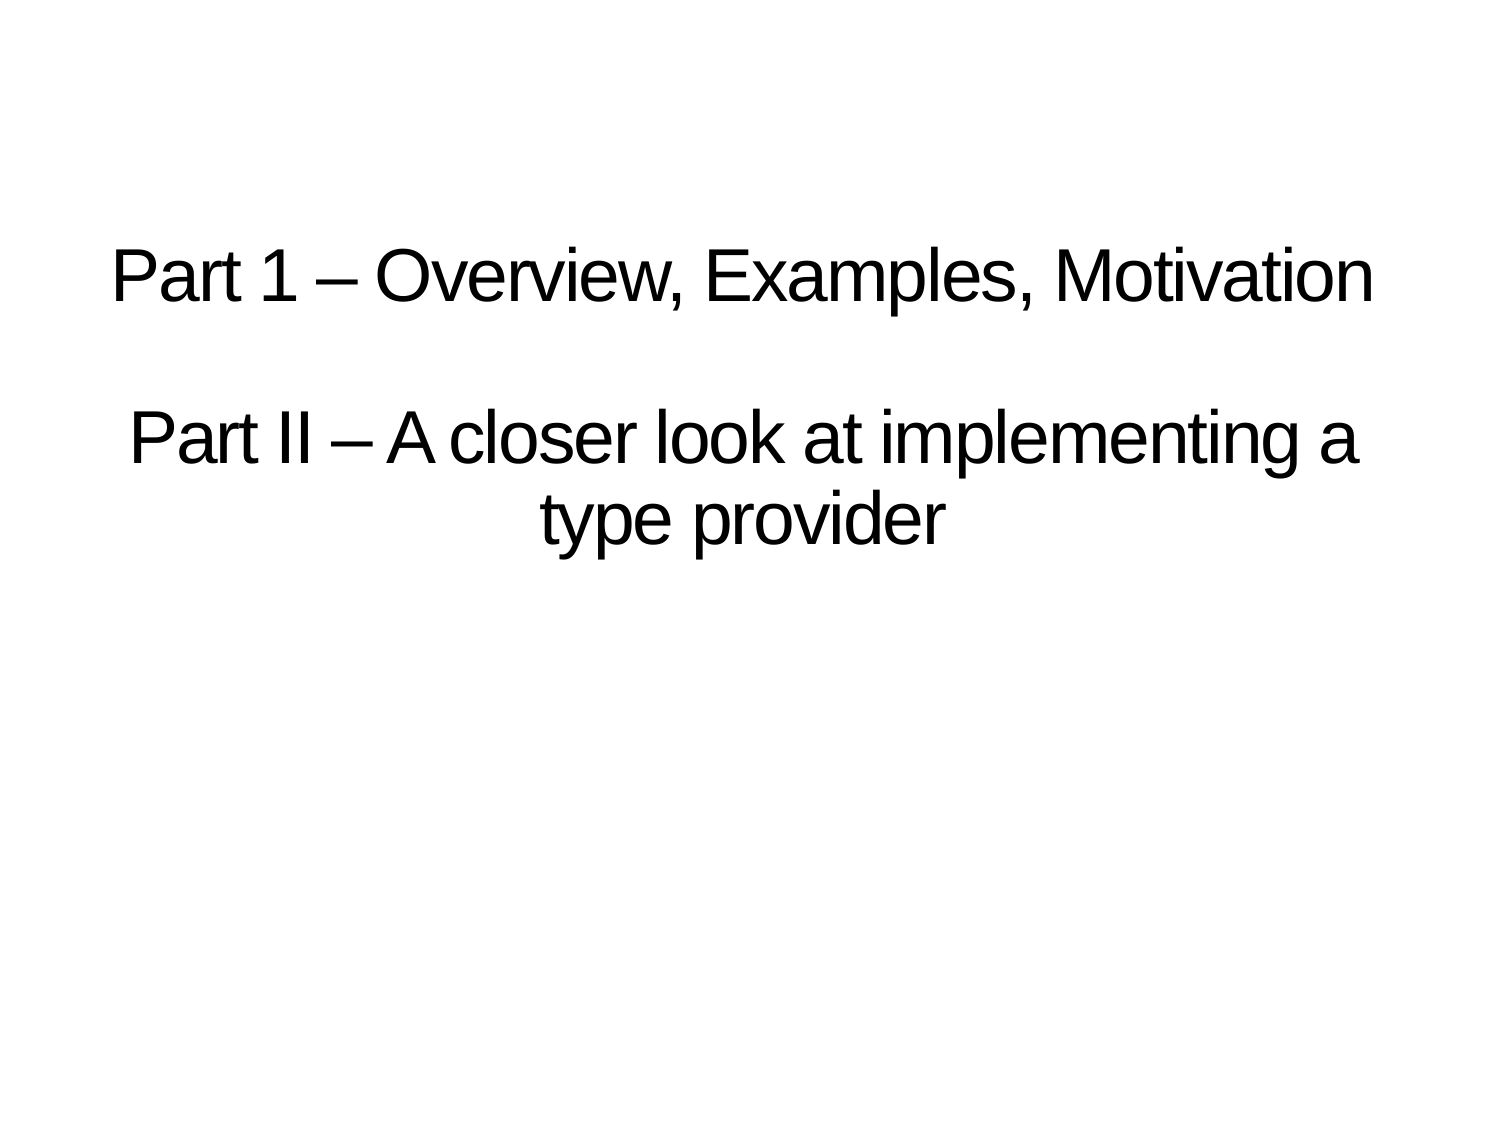

# Part 1 – Overview, Examples, Motivation Part II – A closer look at implementing a type provider